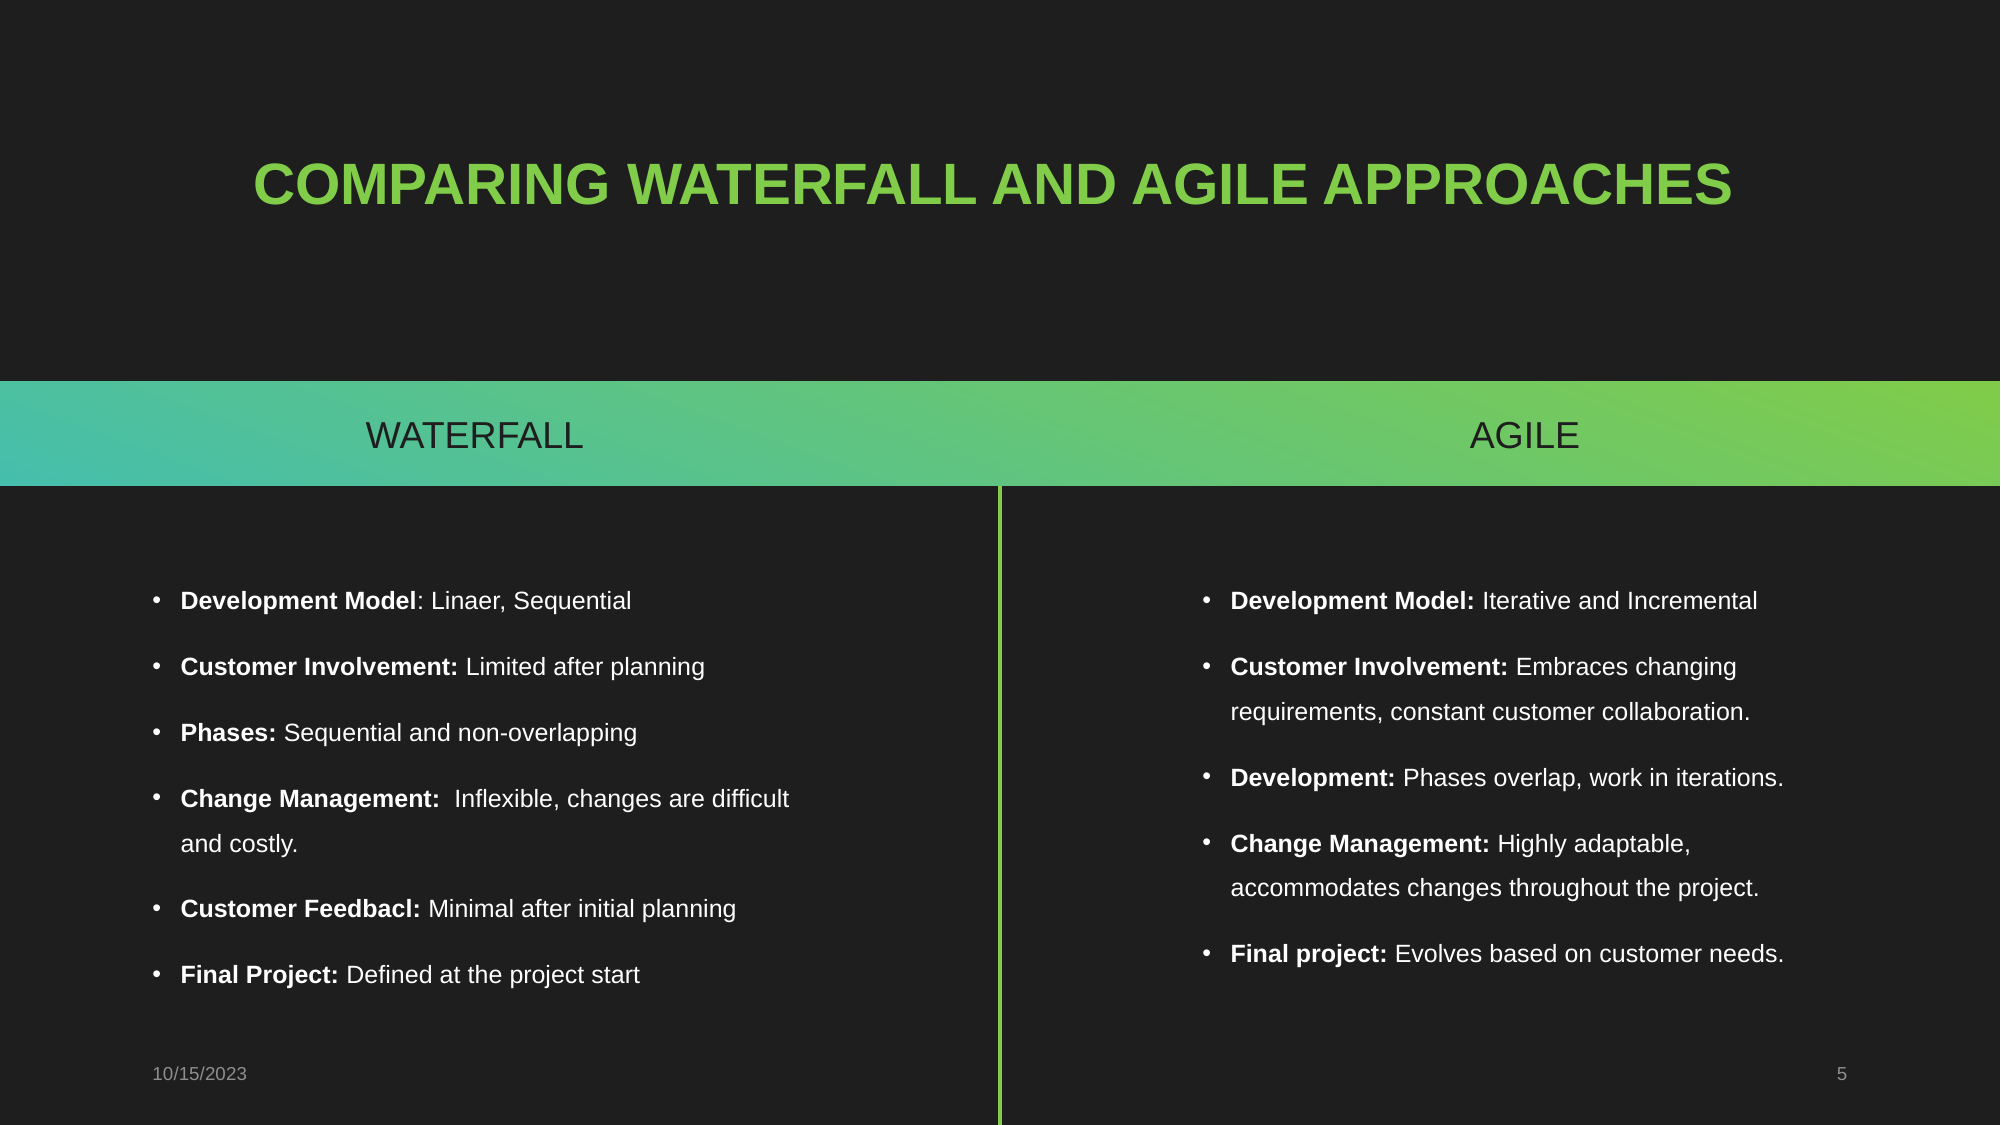

# Comparing waterfall and agile approaches
Waterfall
Agile
Development Model: Linaer, Sequential
Customer Involvement: Limited after planning
Phases: Sequential and non-overlapping
Change Management:  Inflexible, changes are difficult and costly.
Customer Feedbacl: Minimal after initial planning
Final Project: Defined at the project start
Development Model: Iterative and Incremental
Customer Involvement: Embraces changing requirements, constant customer collaboration.
Development: Phases overlap, work in iterations.
Change Management: Highly adaptable, accommodates changes throughout the project.
Final project: Evolves based on customer needs.

10/15/2023
5